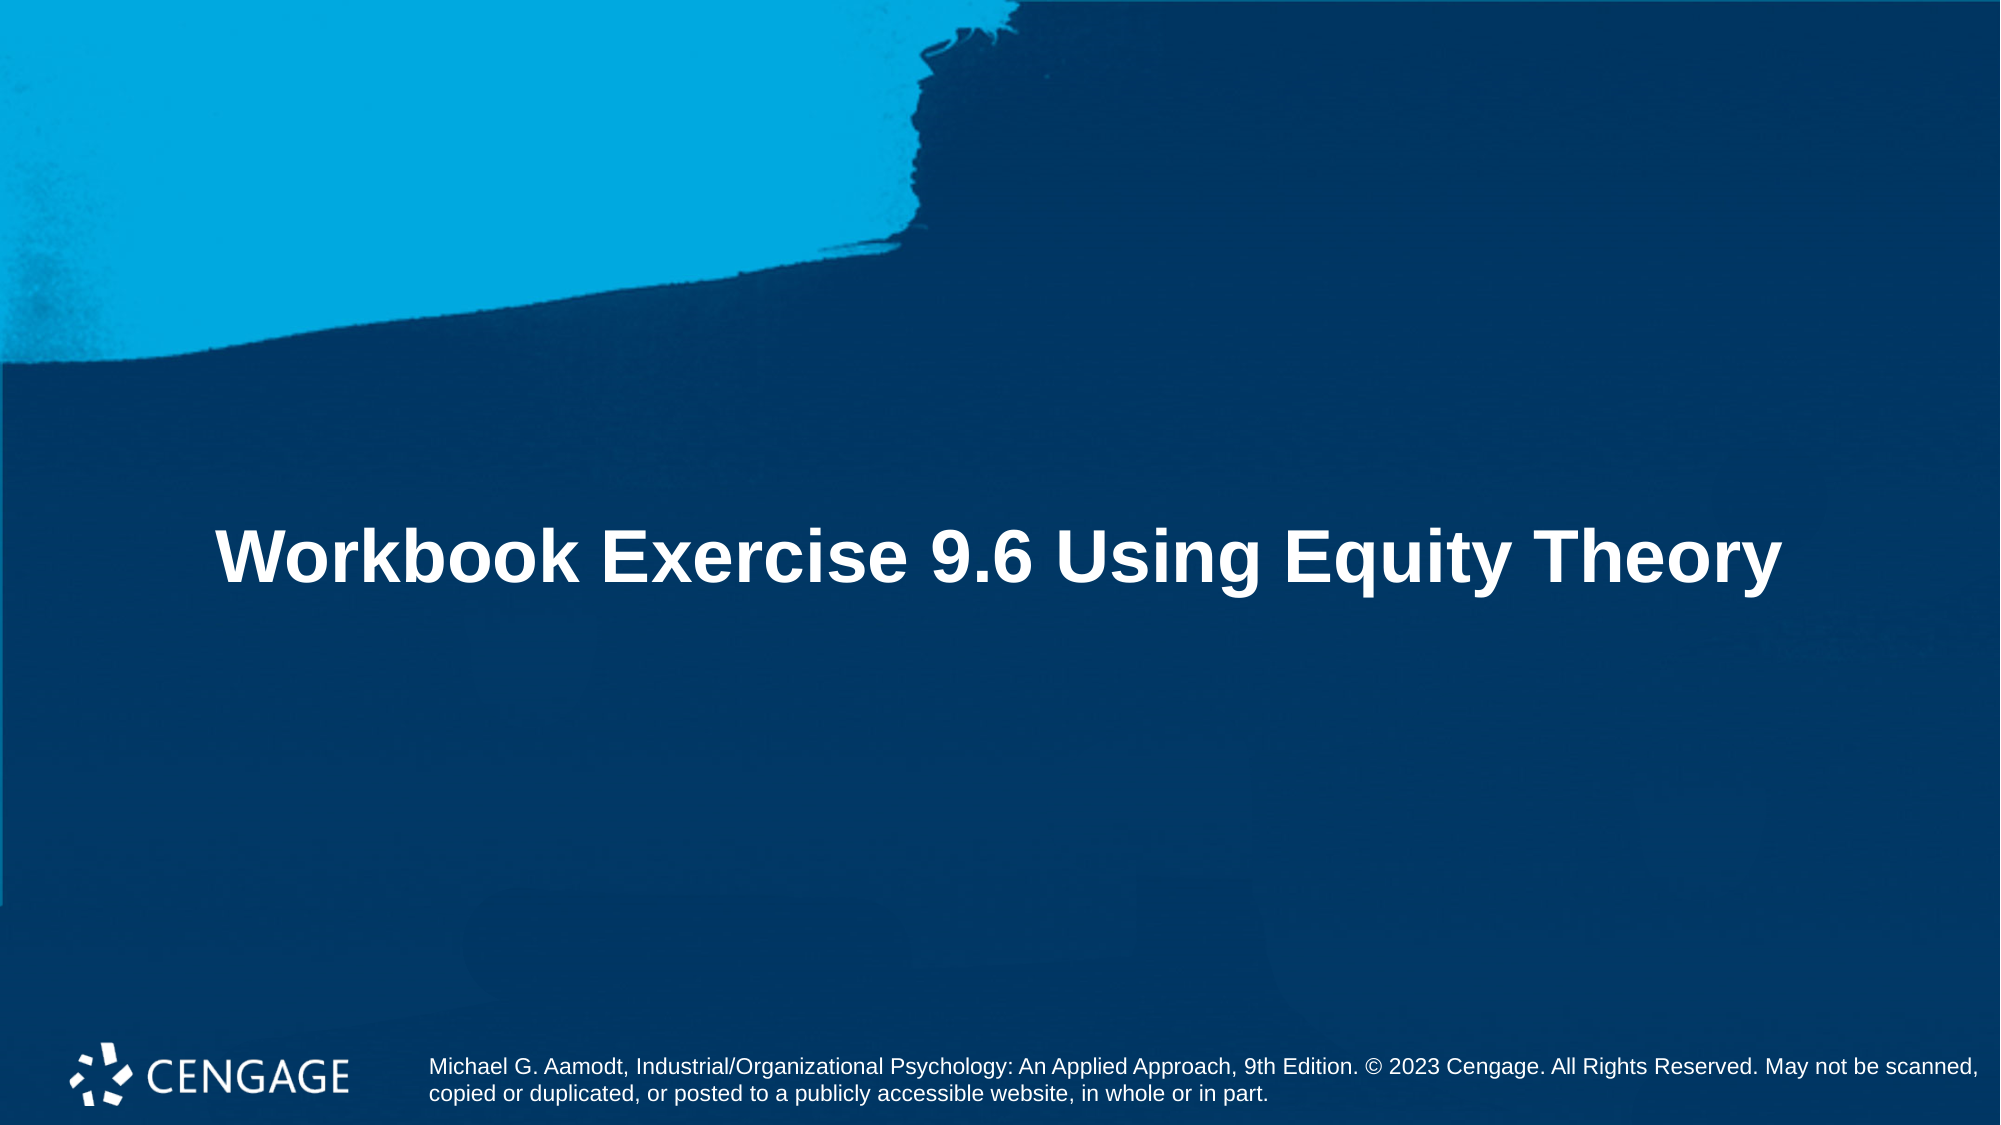

# Workbook Exercise 9.6 Using Equity Theory